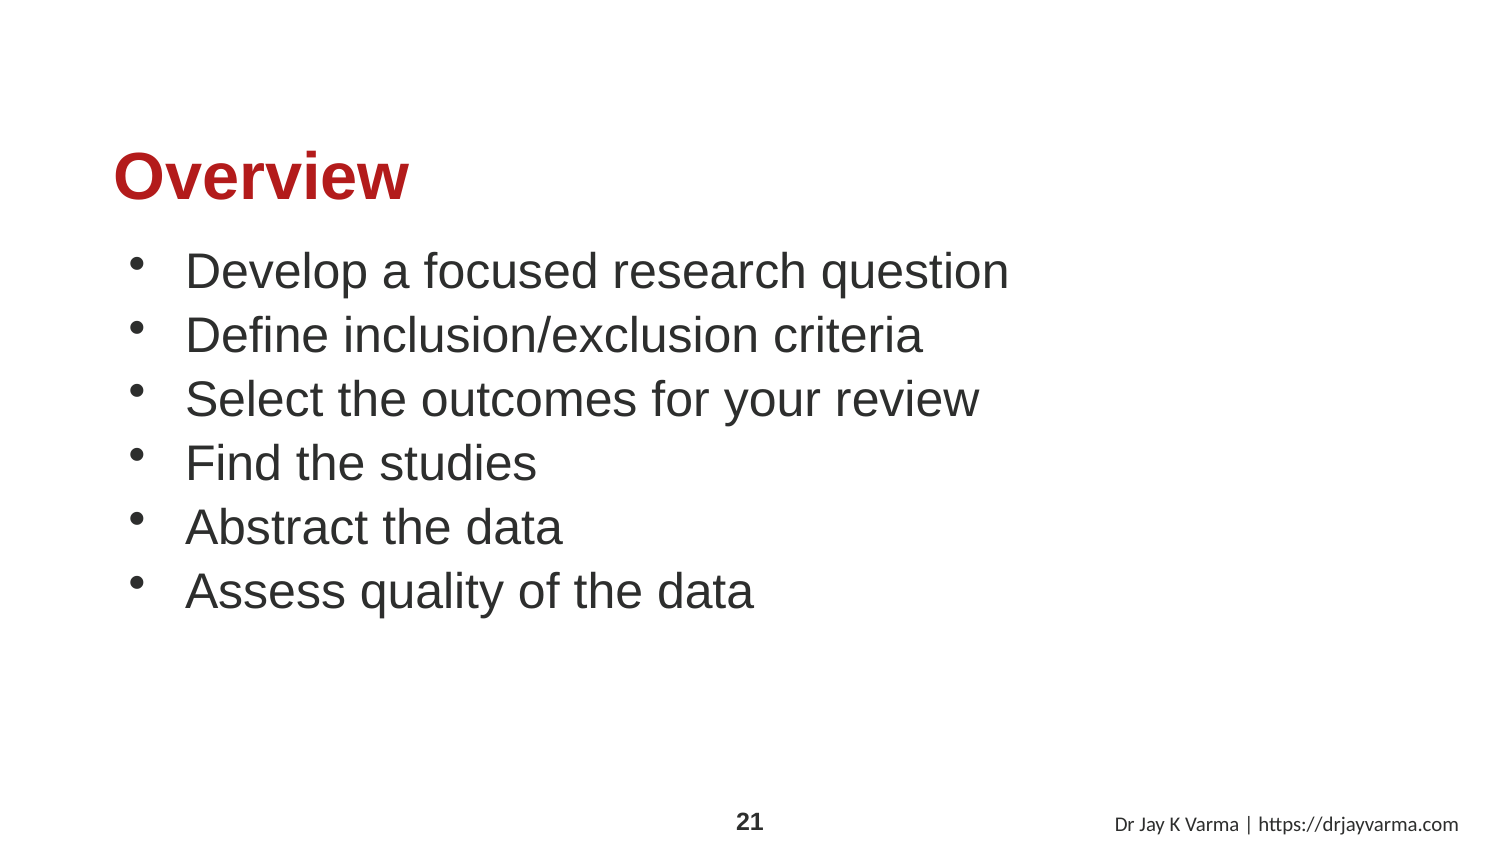

# Overview
Develop a focused research question
Define inclusion/exclusion criteria
Select the outcomes for your review
Find the studies
Abstract the data
Assess quality of the data
Dr Jay K Varma | https://drjayvarma.com